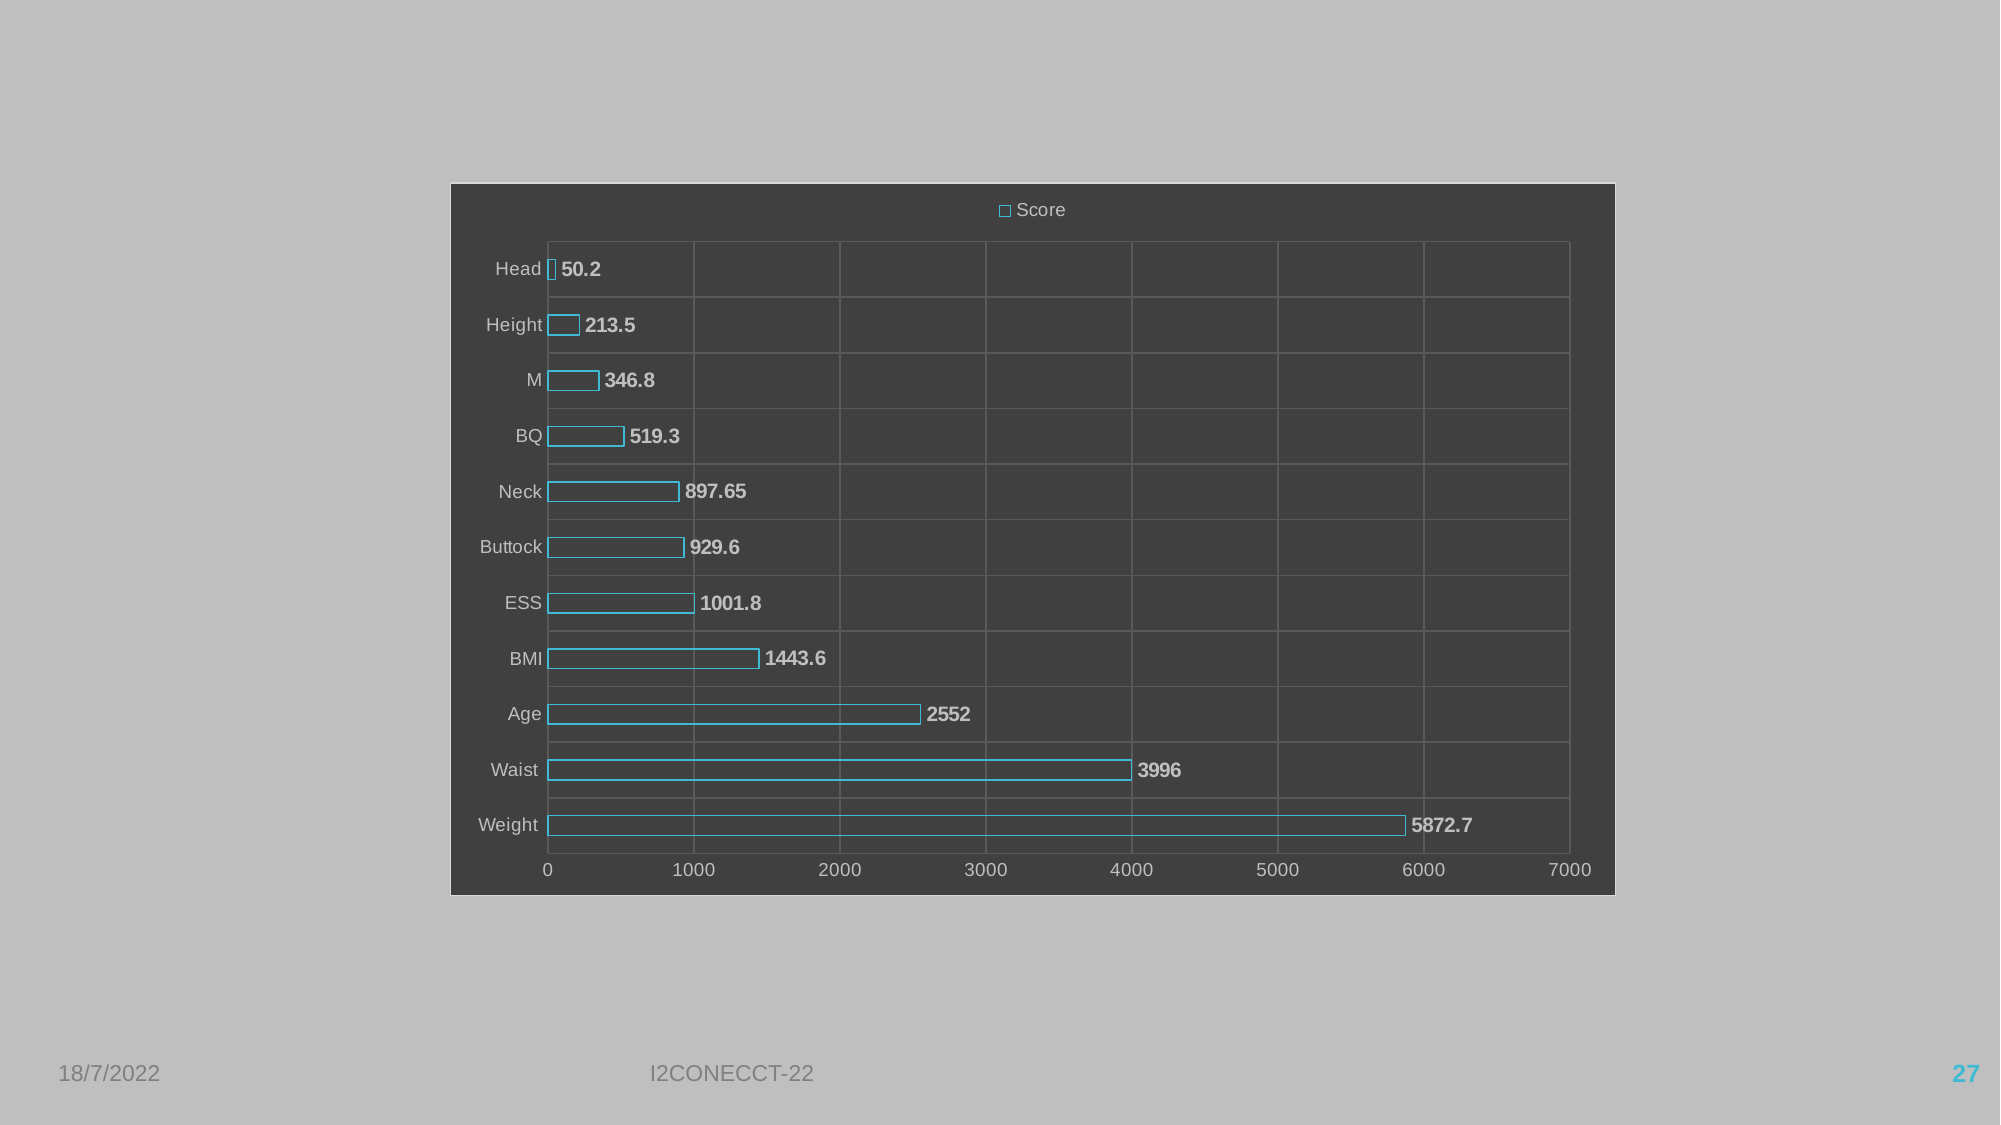

### Chart

| Category | Score |
|---|---|
|  Weight  | 5872.7 |
| Waist  | 3996.0 |
| Age | 2552.0 |
| BMI | 1443.6 |
| ESS | 1001.8 |
| Buttock | 929.6 |
| Neck | 897.65 |
| BQ | 519.3 |
| M | 346.8 |
| Height | 213.5 |
| Head | 50.2 |
18/7/2022
I2CONECCT-22
27